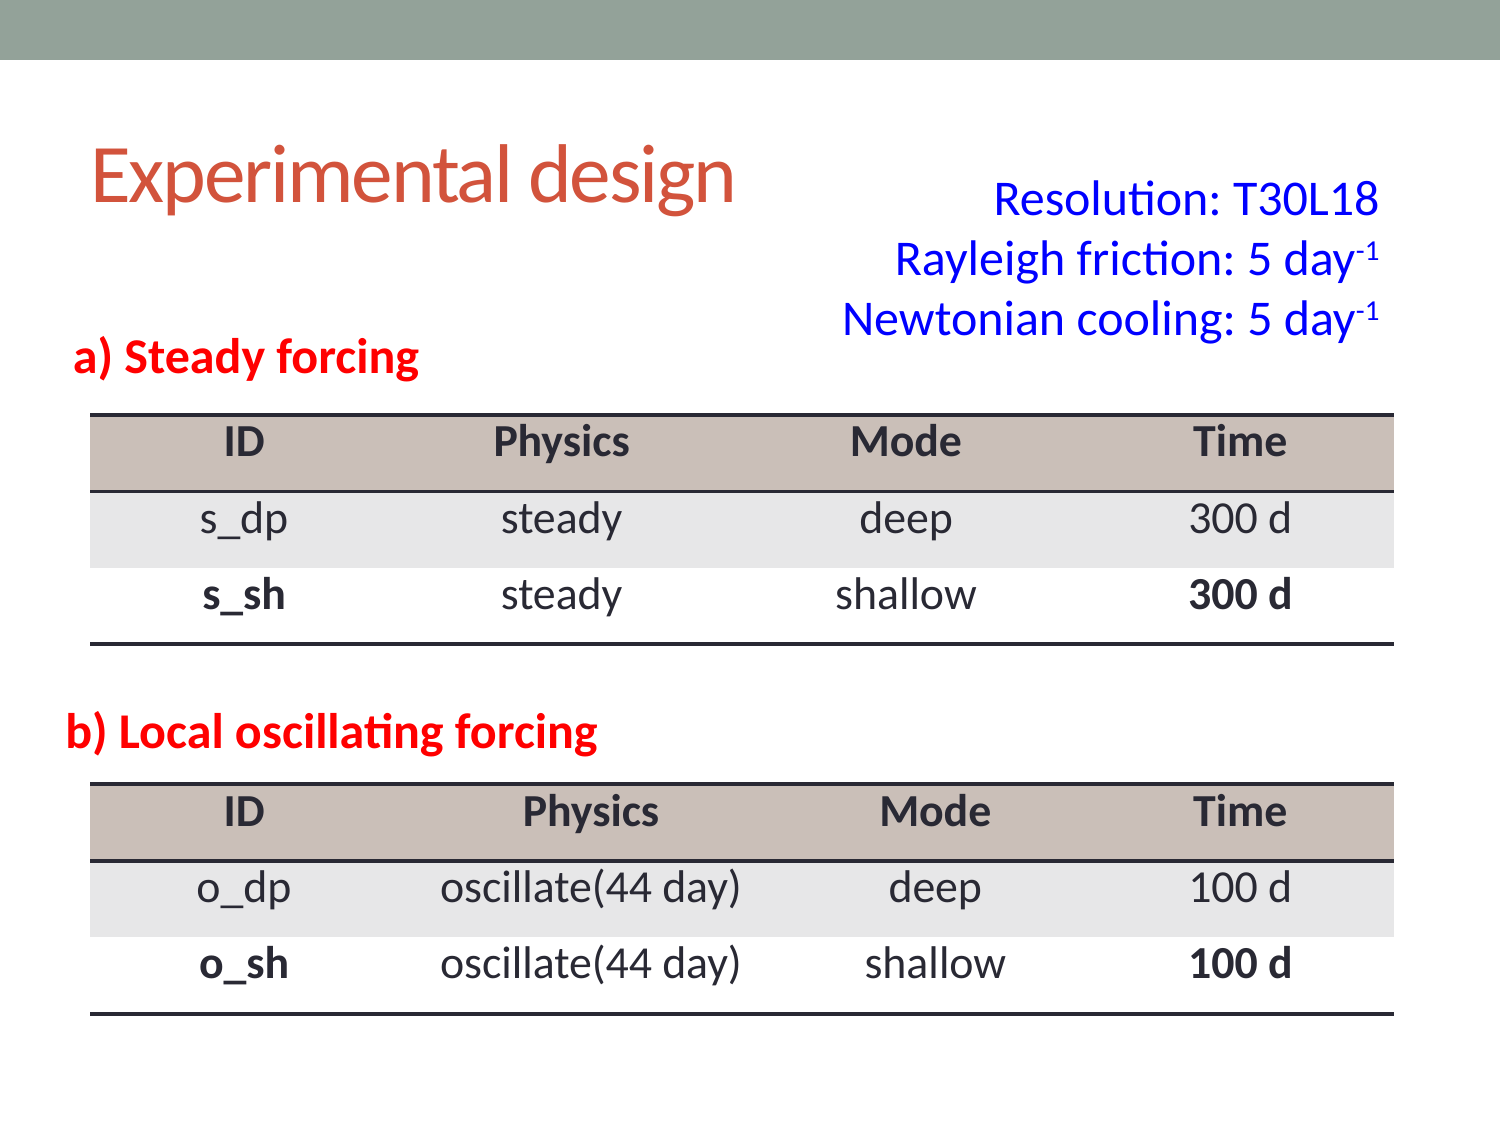

# Experimental design
Resolution: T30L18
Rayleigh friction: 5 day-1
Newtonian cooling: 5 day-1
a) Steady forcing
| ID | Physics | Mode | Time |
| --- | --- | --- | --- |
| s\_dp | steady | deep | 300 d |
| s\_sh | steady | shallow | 300 d |
b) Local oscillating forcing
| ID | Physics | Mode | Time |
| --- | --- | --- | --- |
| o\_dp | oscillate(44 day) | deep | 100 d |
| o\_sh | oscillate(44 day) | shallow | 100 d |